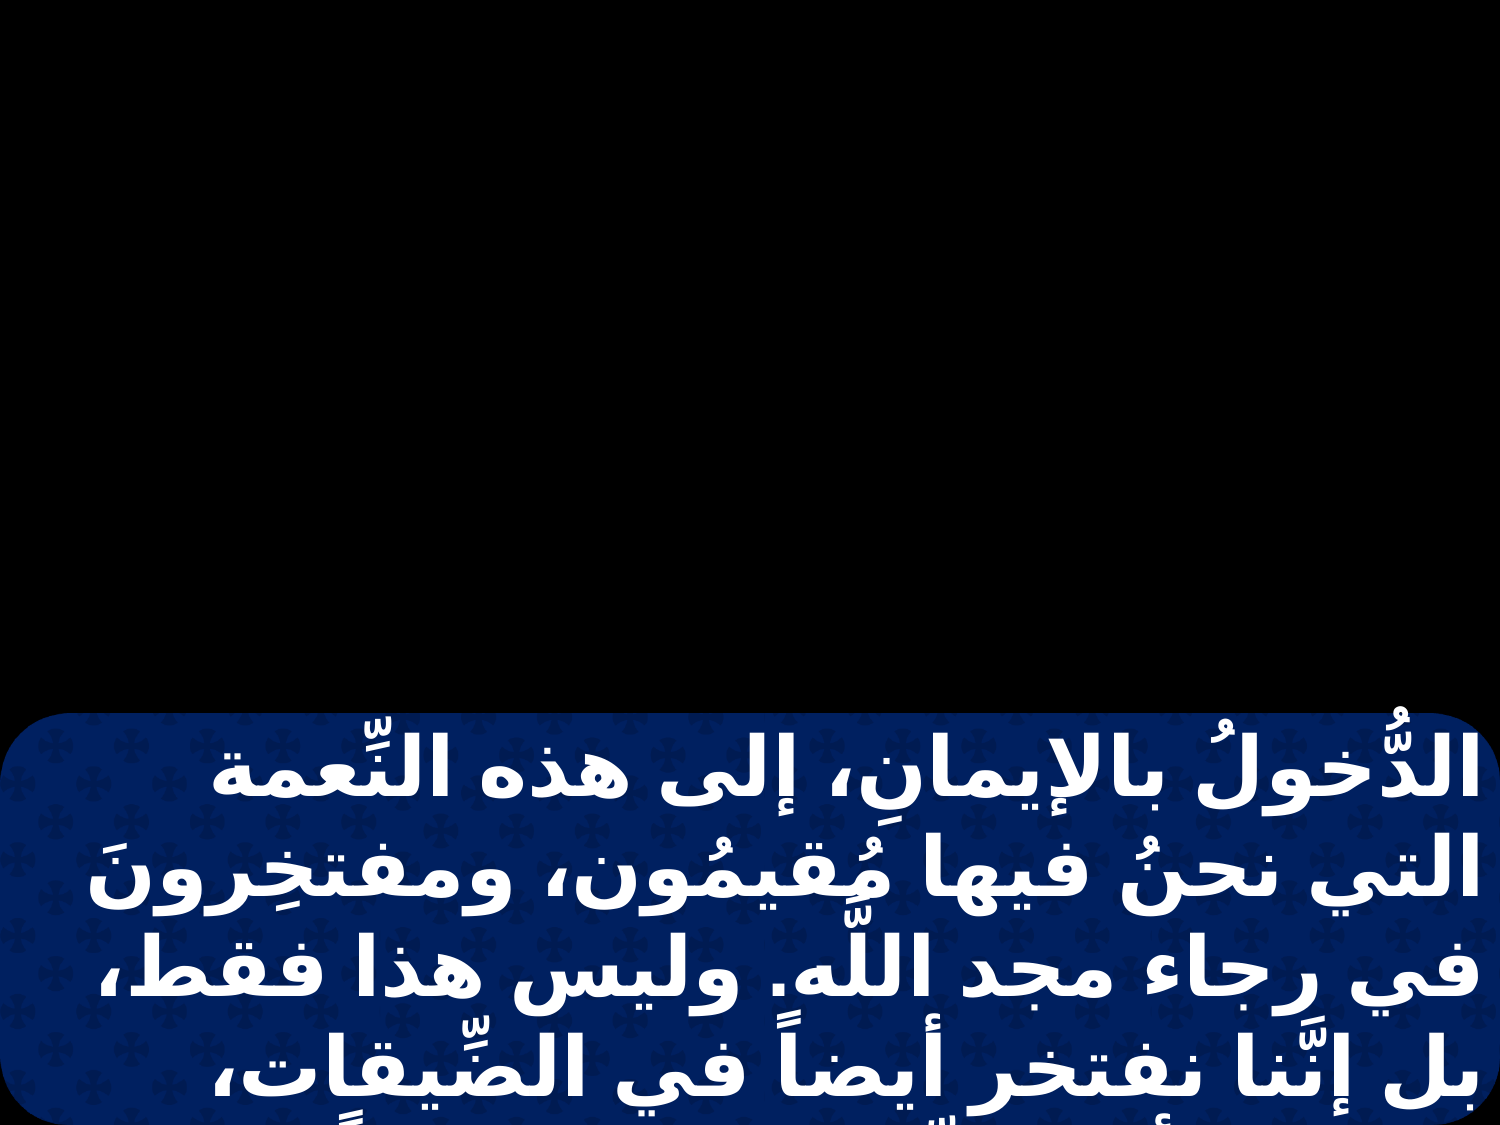

الدُّخولُ بالإيمانِ، إلى هذه النِّعمة التي نحنُ فيها مُقيمُون، ومفتخِرونَ في رجاء مجد اللَّه. وليس هذا فقط، بل إنَّنا نفتخر أيضاً في الضِّيقات، عالمين أن الضِّيق يُنشئ صبراً، والصَّبر يُنشئ